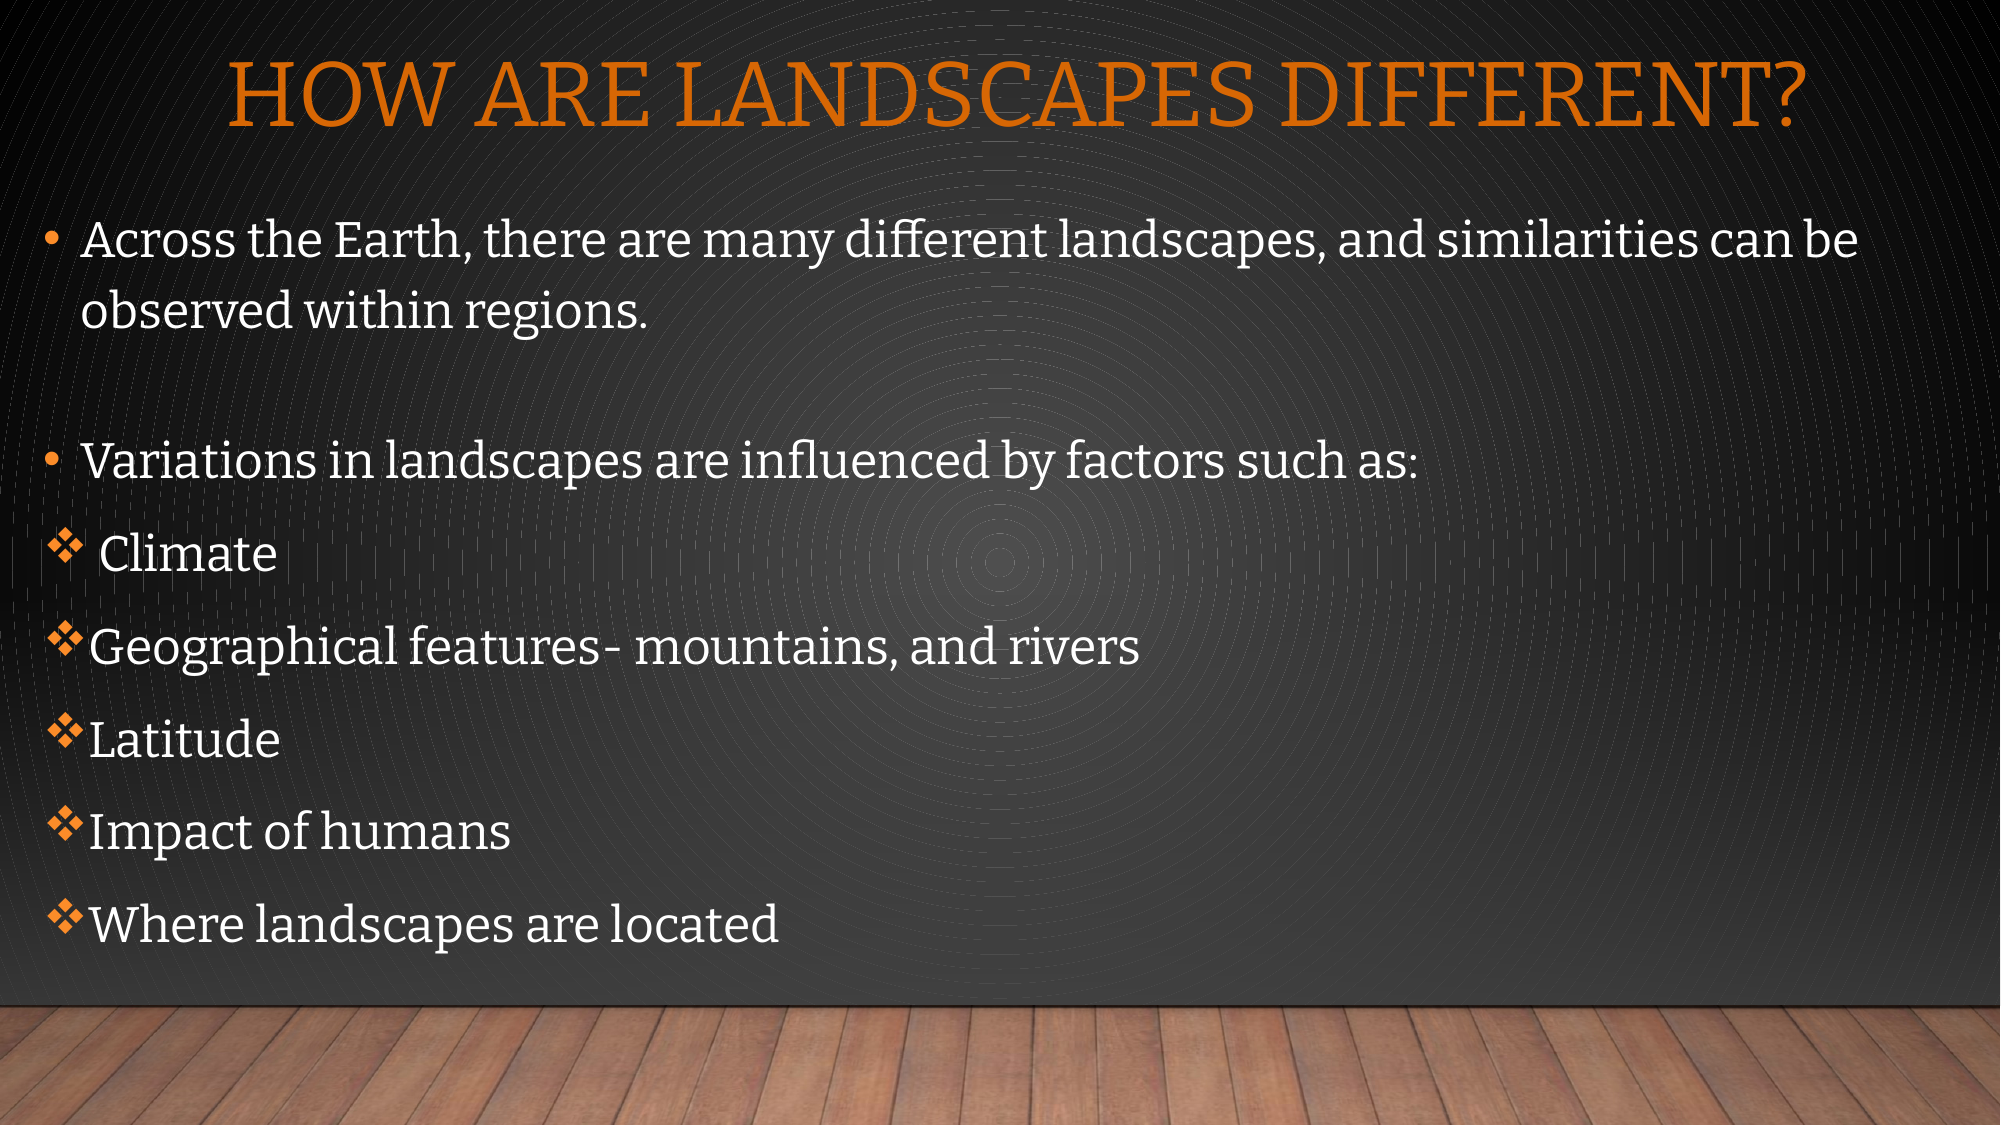

# How are landscapes different?
Across the Earth, there are many different landscapes, and similarities can be observed within regions.

Variations in landscapes are influenced by factors such as:
 Climate
Geographical features- mountains, and rivers
Latitude
Impact of humans
Where landscapes are located